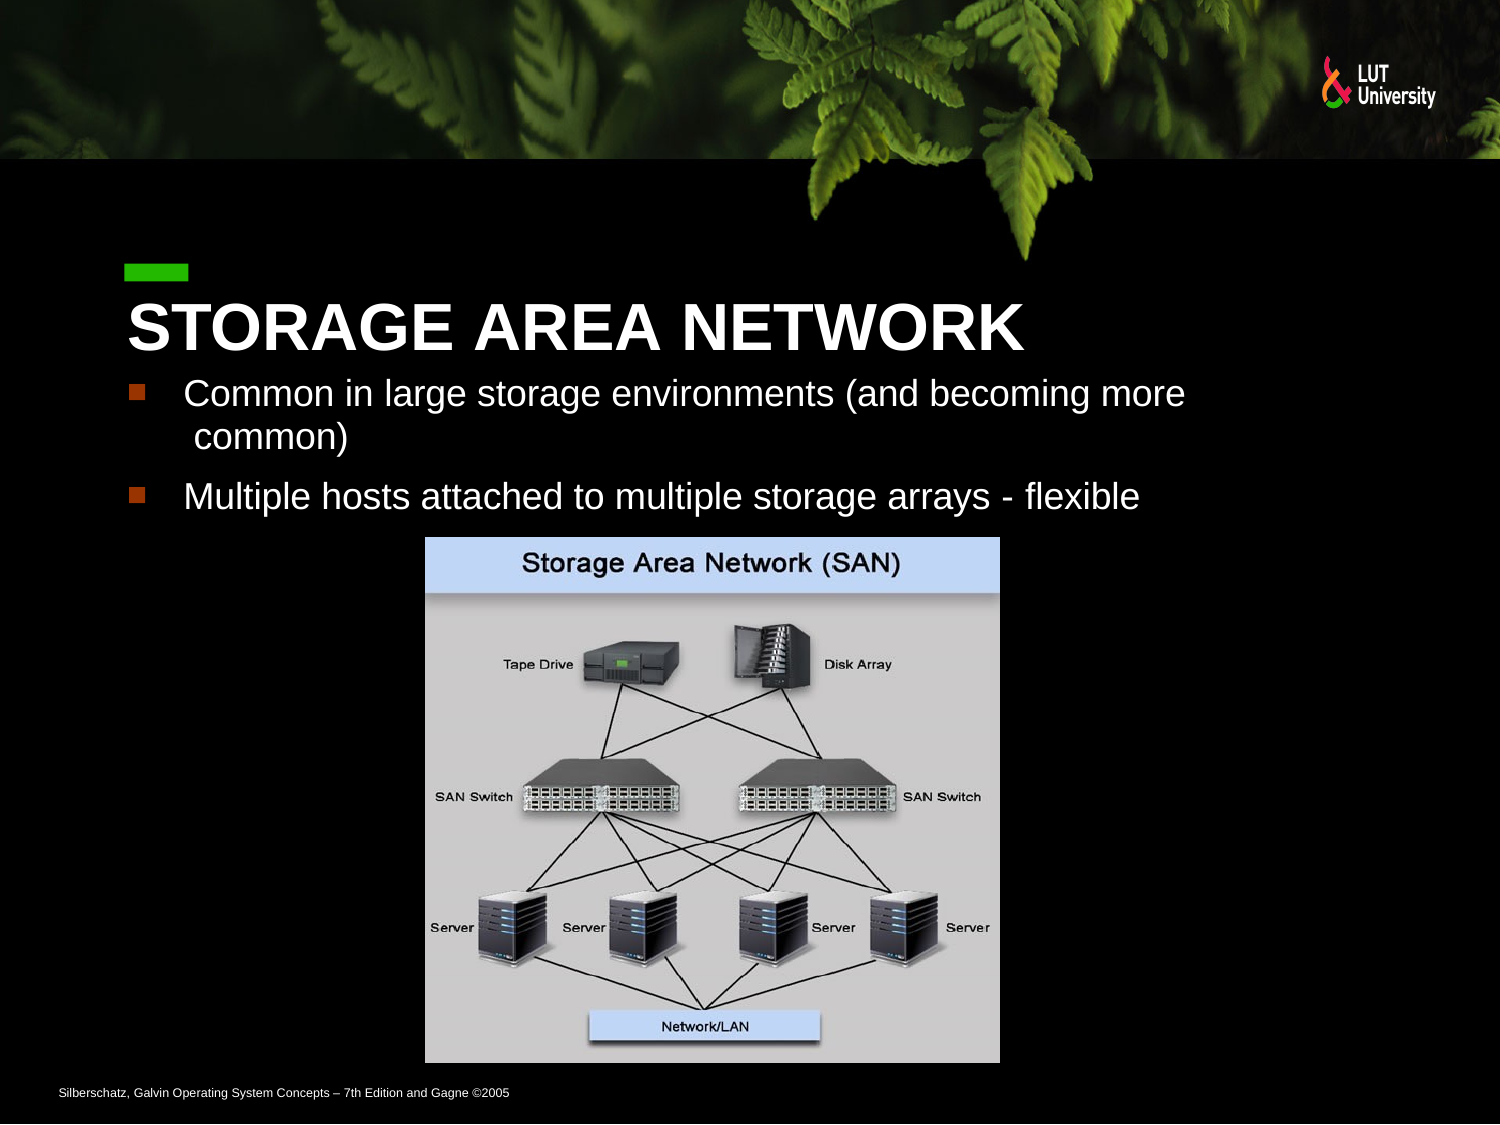

# Storage Area Network
Common in large storage environments (and becoming more  common)
Multiple hosts attached to multiple storage arrays - flexible

Silberschatz, Galvin Operating System Concepts – 7th Edition and Gagne ©2005